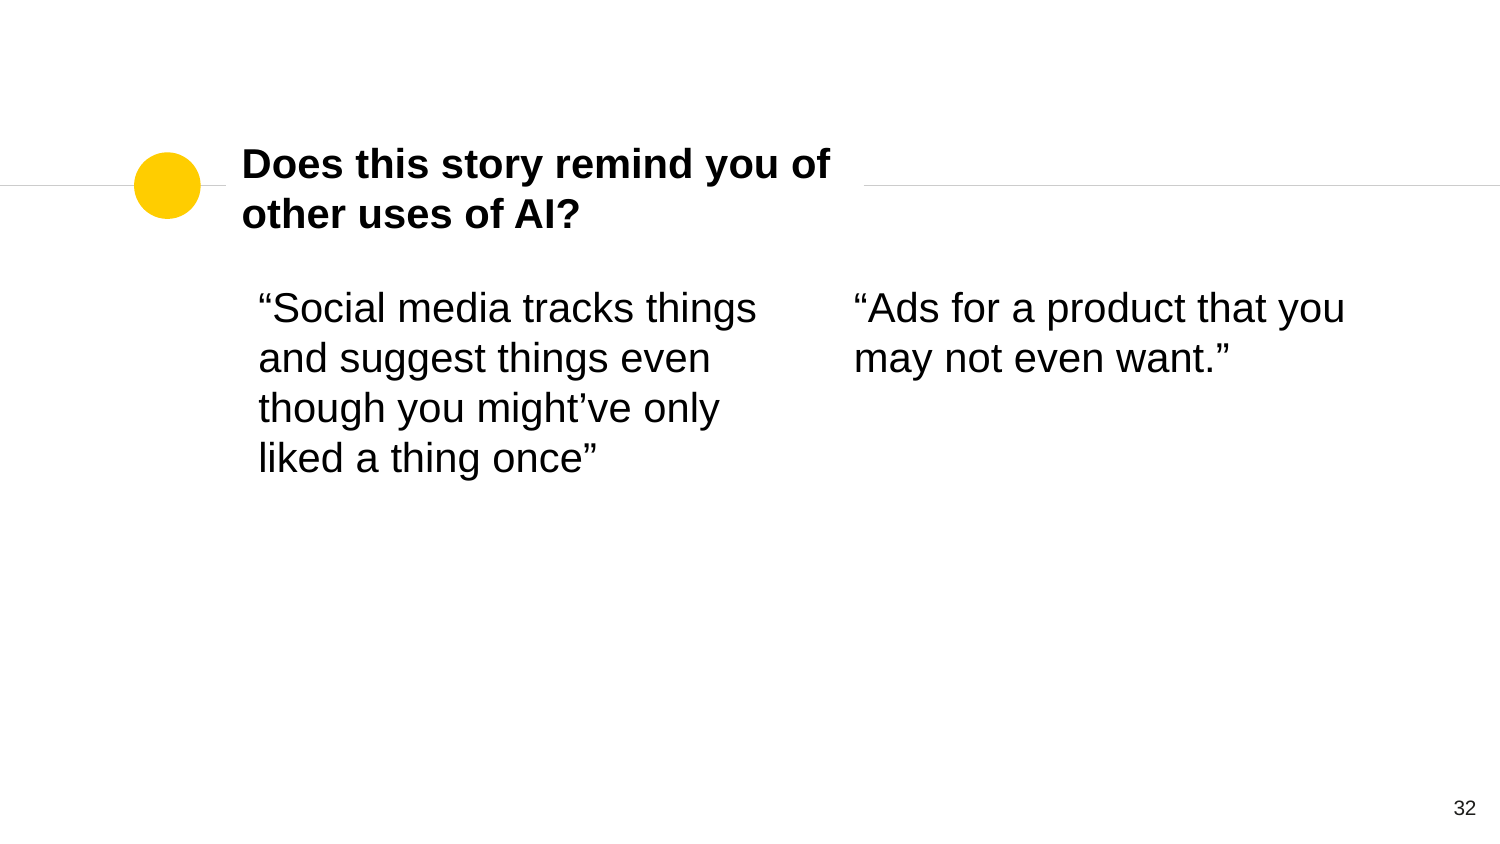

# Does this story remind you of other uses of AI?
“Social media tracks things and suggest things even though you might’ve only liked a thing once”
“Ads for a product that you may not even want.”
32